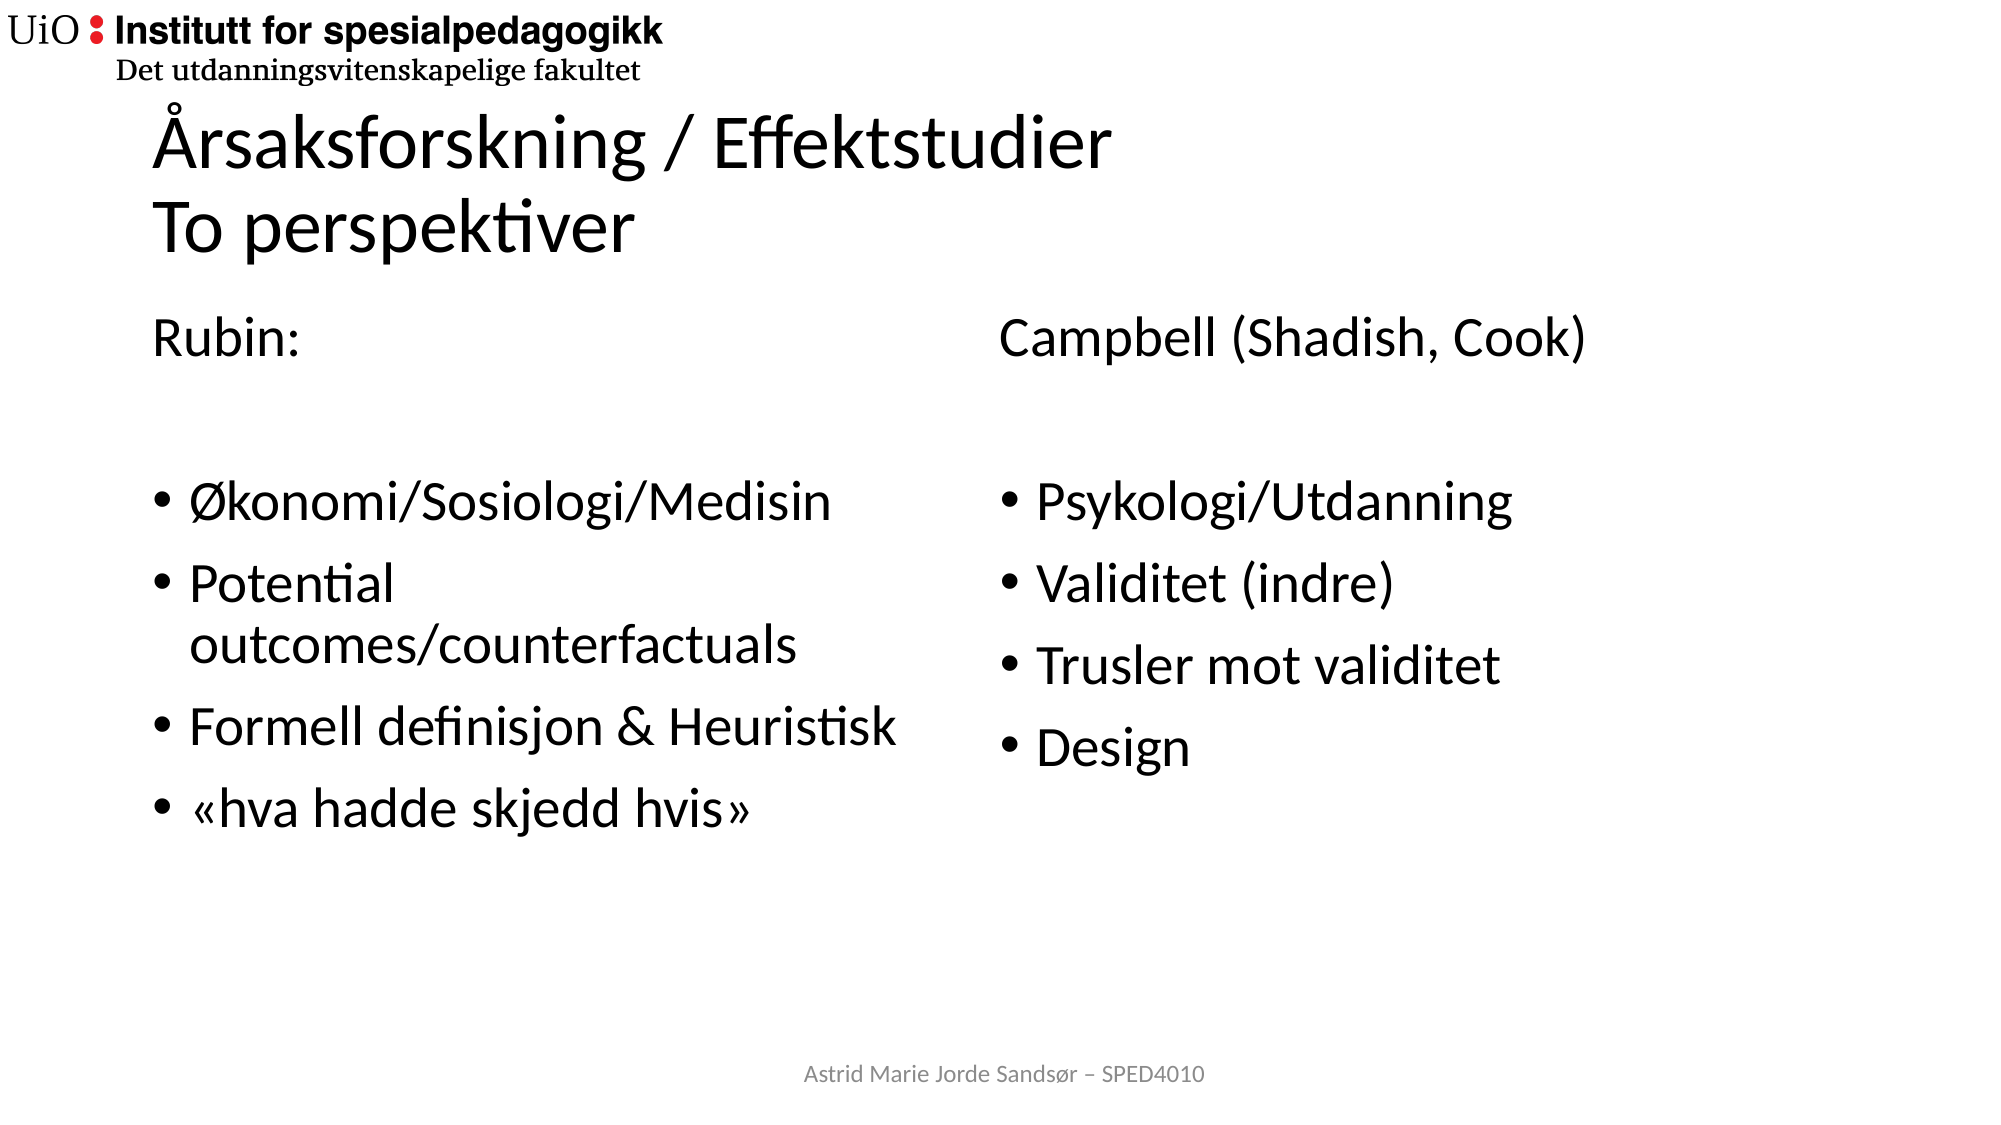

# Årsaksforskning / Effektstudier To perspektiver
Rubin:

Økonomi/Sosiologi/Medisin
Potential outcomes/counterfactuals
Formell definisjon & Heuristisk
«hva hadde skjedd hvis»

Campbell (Shadish, Cook)

Psykologi/Utdanning
Validitet (indre)
Trusler mot validitet
Design

Astrid Marie Jorde Sandsør – SPED4010